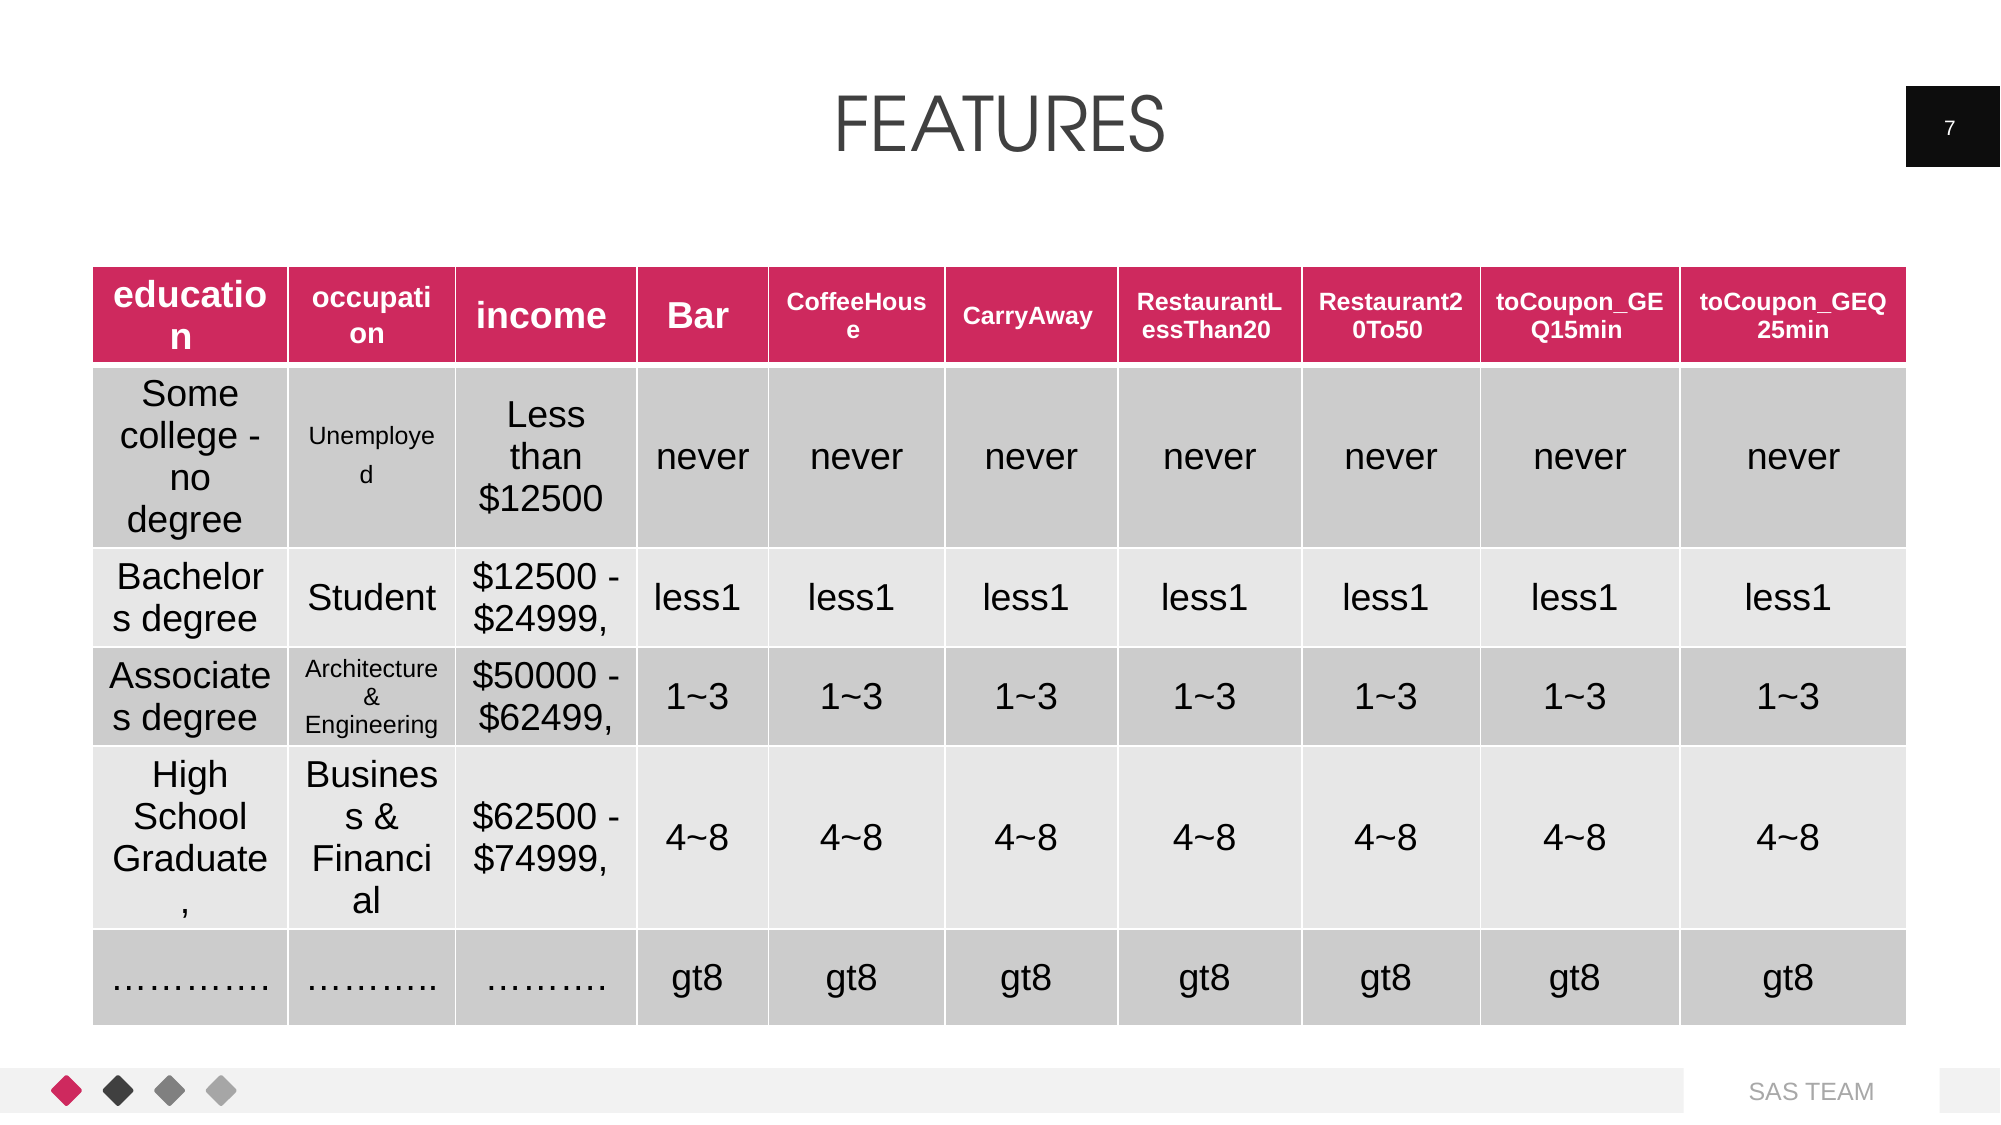

# Features
7
| education | occupation | income | Bar | CoffeeHouse | CarryAway | RestaurantLessThan20 | Restaurant20To50 | toCoupon\_GEQ15min | toCoupon\_GEQ25min |
| --- | --- | --- | --- | --- | --- | --- | --- | --- | --- |
| Some college - no degree | Unemployed | Less than $12500 | never | never | never | never | never | never | never |
| Bachelors degree | Student | $12500 - $24999, | less1 | less1 | less1 | less1 | less1 | less1 | less1 |
| Associates degree | Architecture & Engineering | $50000 - $62499, | 1~3 | 1~3 | 1~3 | 1~3 | 1~3 | 1~3 | 1~3 |
| High School Graduate, | Business & Financial | $62500 - $74999, | 4~8 | 4~8 | 4~8 | 4~8 | 4~8 | 4~8 | 4~8 |
| …………. | ……….. | ………. | gt8 | gt8 | gt8 | gt8 | gt8 | gt8 | gt8 |
SAS TEAM